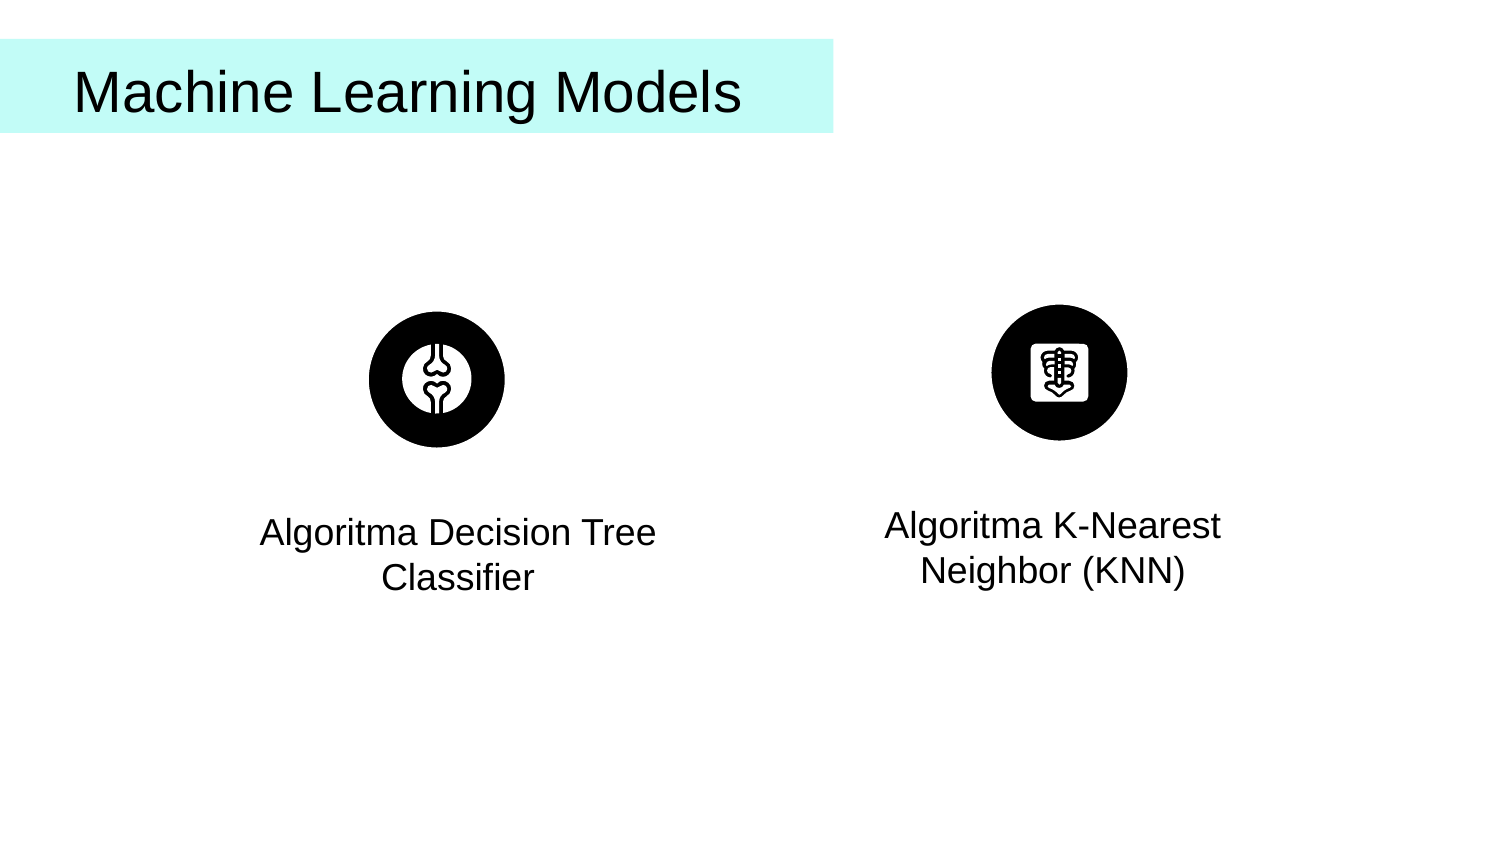

Machine Learning Models

Algoritma K-Nearest Neighbor (KNN)
Algoritma Decision Tree Classifier